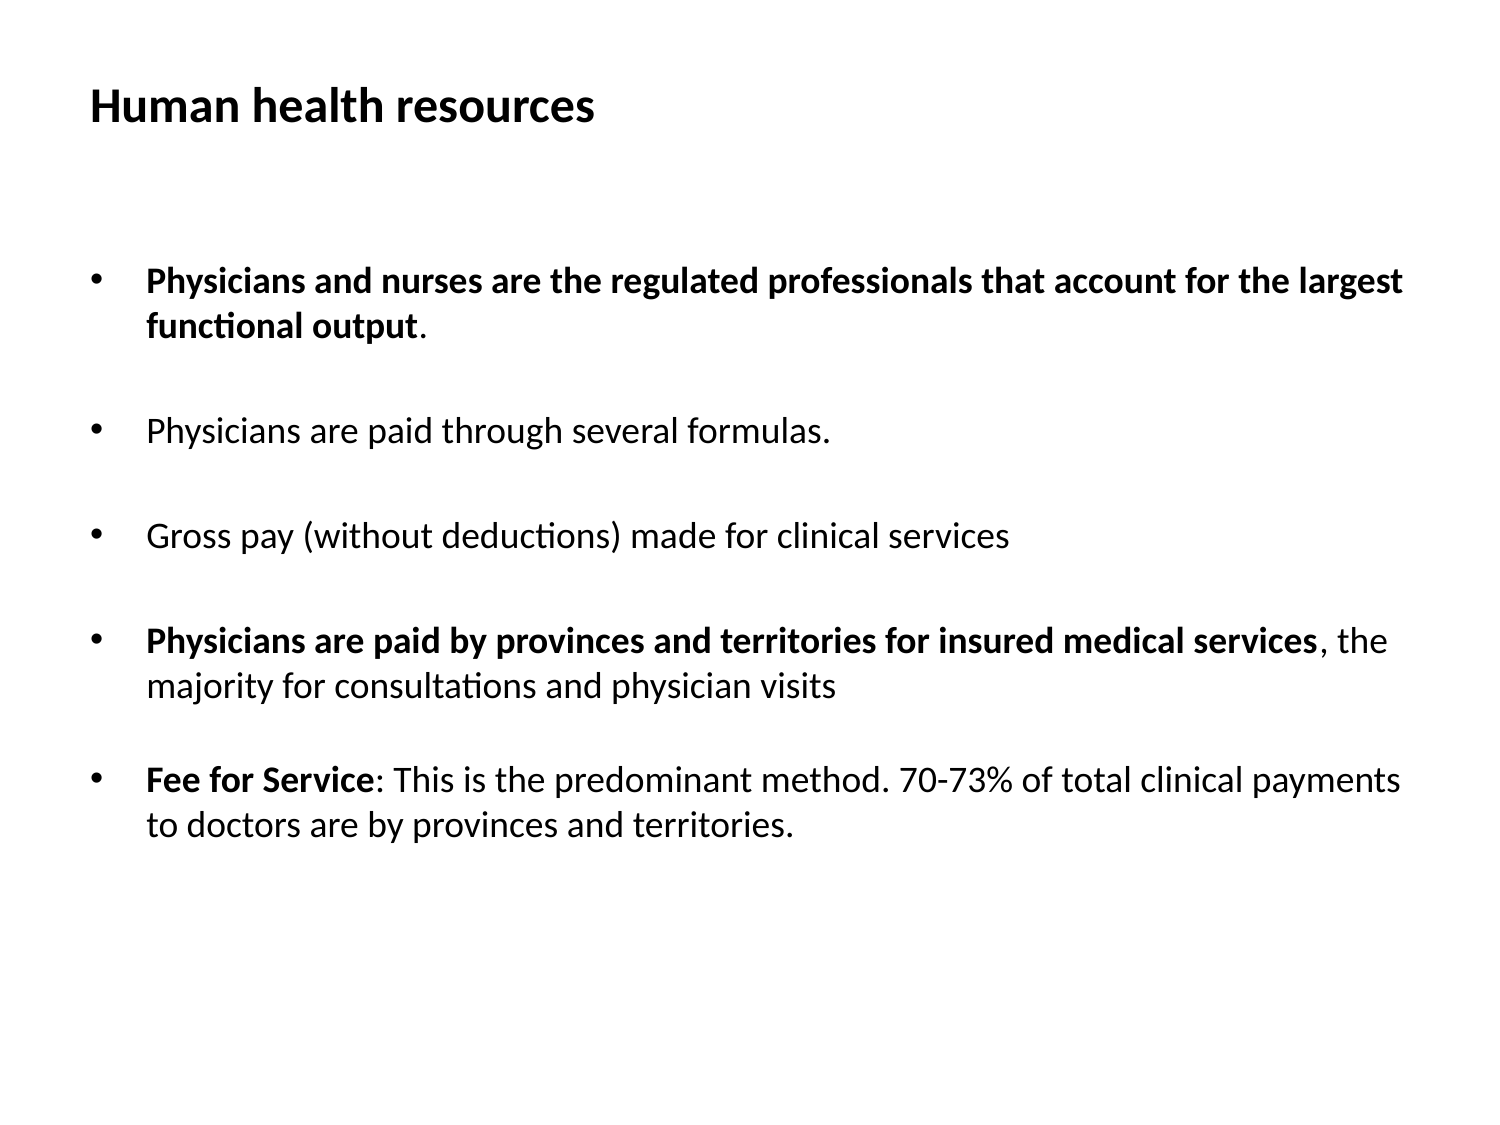

# Human health resources

Physicians and nurses are the regulated professionals that account for the largest functional output.

Physicians are paid through several formulas.

Gross pay (without deductions) made for clinical services

Physicians are paid by provinces and territories for insured medical services, the majority for consultations and physician visits

Fee for Service: This is the predominant method. 70-73% of total clinical payments to doctors are by provinces and territories.